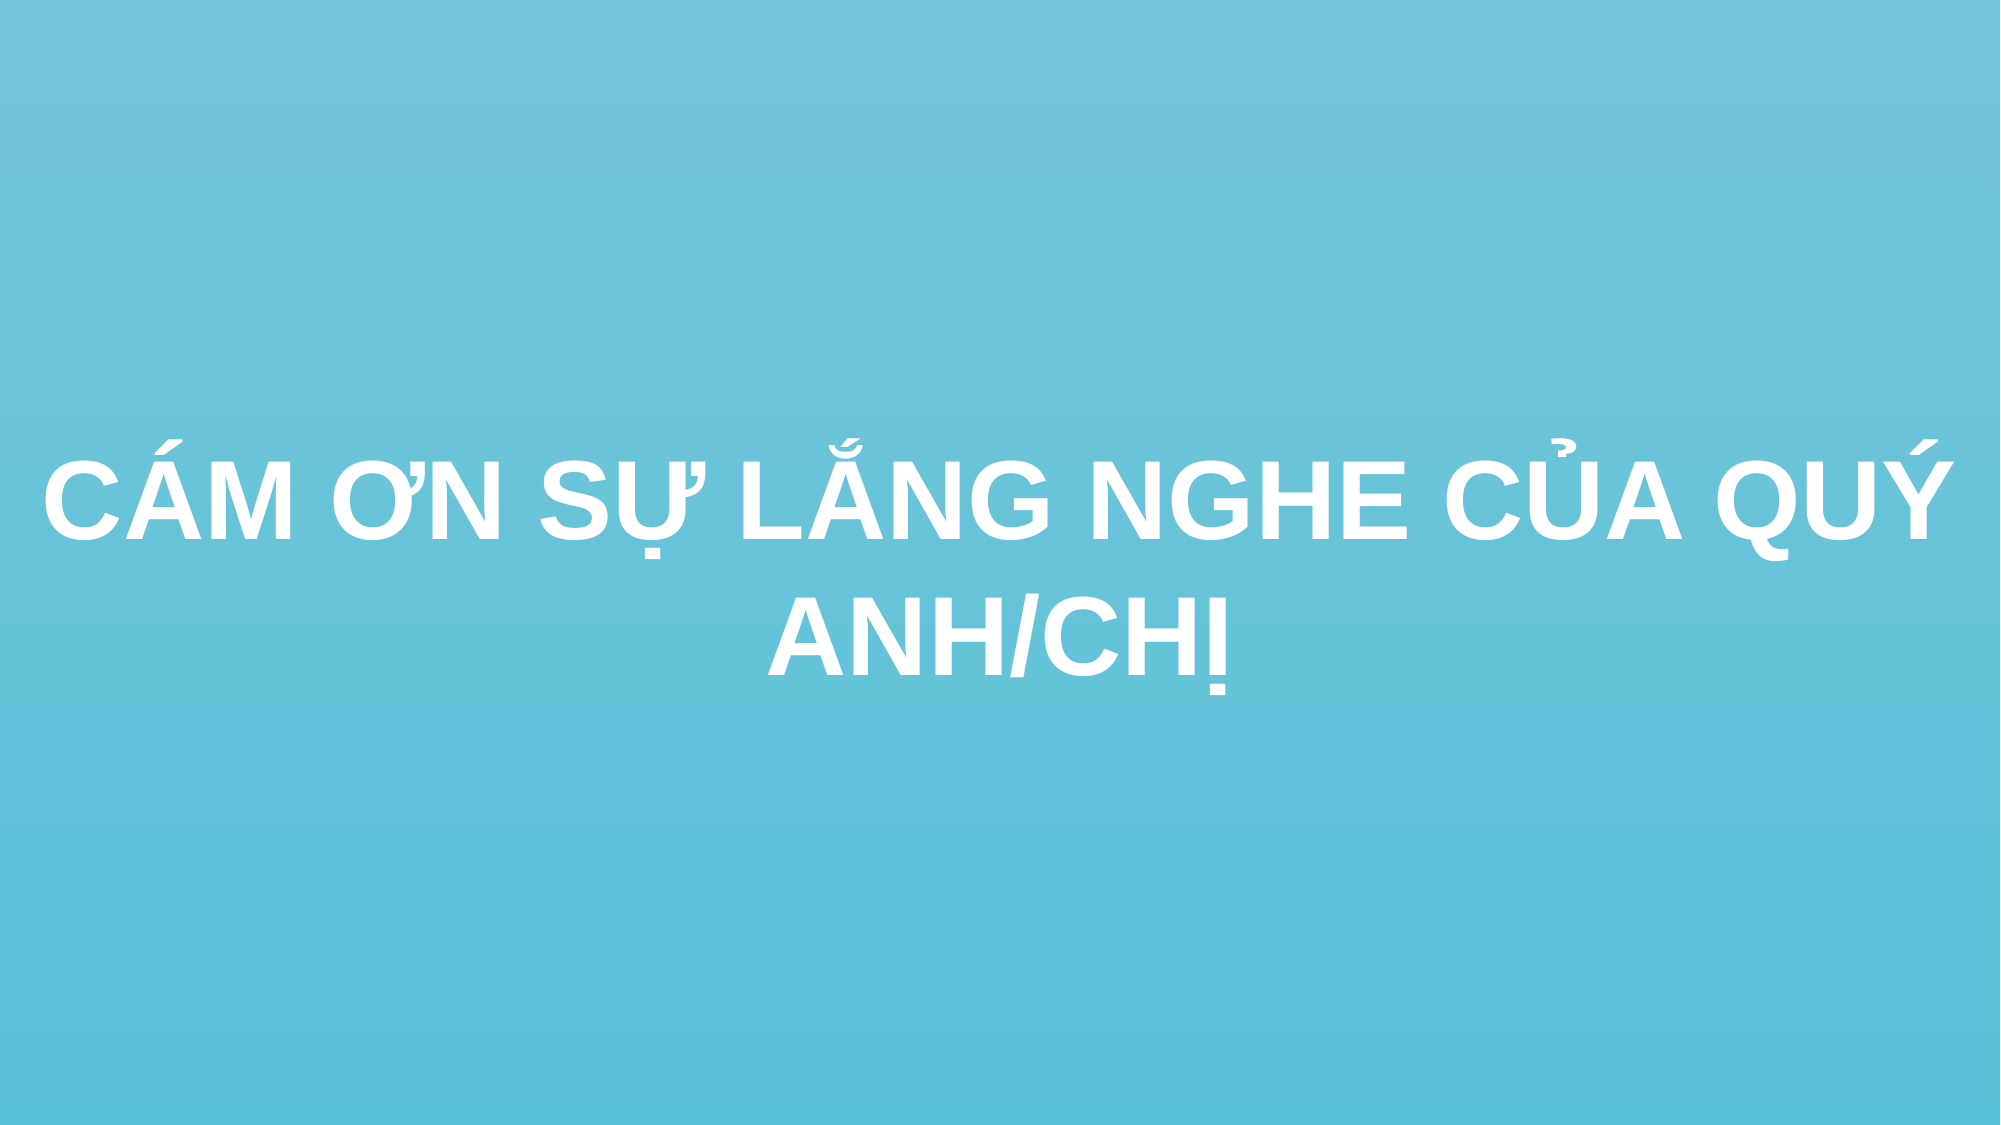

CÁM ƠN SỰ LẮNG NGHE CỦA QUÝ ANH/CHỊ